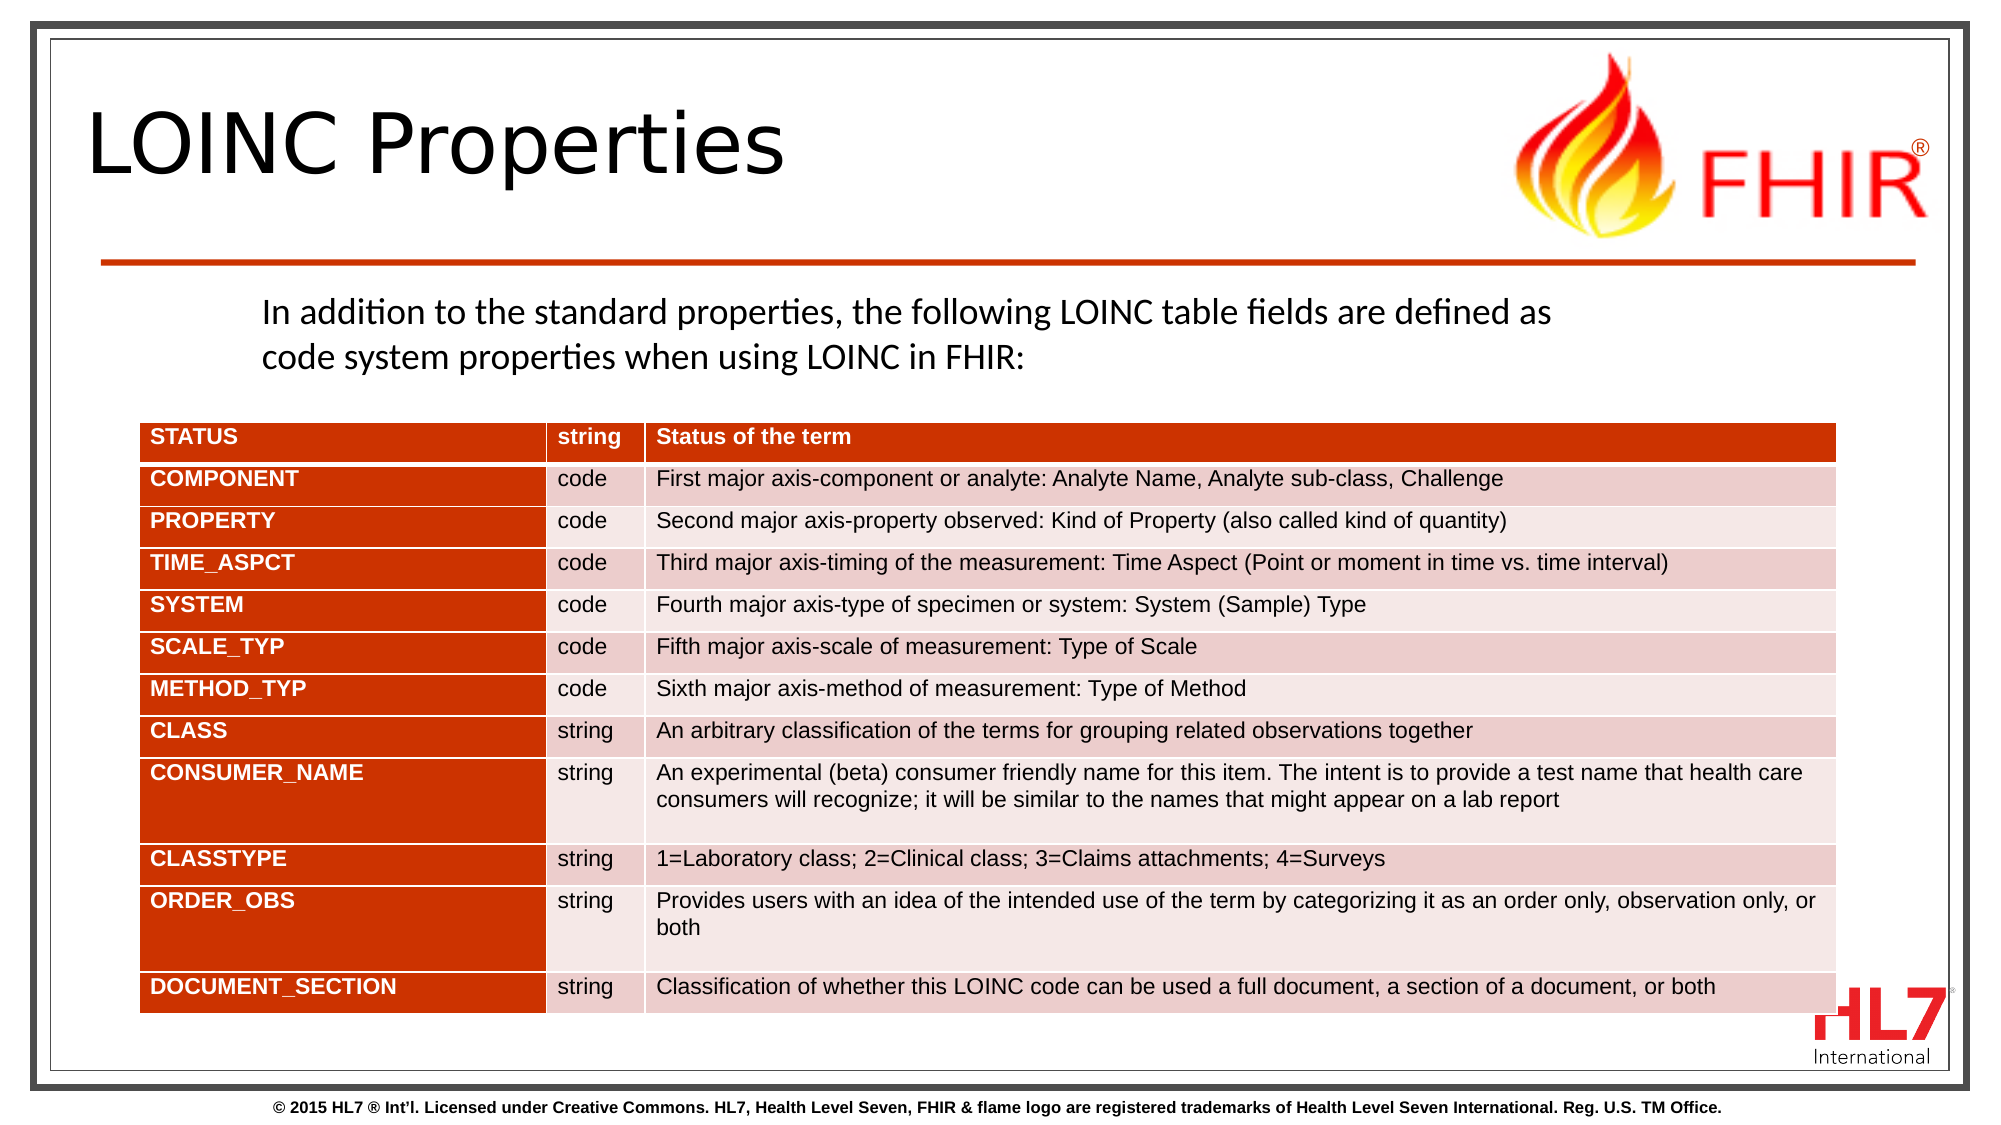

# LOINC Properties
In addition to the standard properties, the following LOINC table fields are defined as code system properties when using LOINC in FHIR:
| STATUS | string | Status of the term |
| --- | --- | --- |
| COMPONENT | code | First major axis-component or analyte: Analyte Name, Analyte sub-class, Challenge |
| PROPERTY | code | Second major axis-property observed: Kind of Property (also called kind of quantity) |
| TIME\_ASPCT | code | Third major axis-timing of the measurement: Time Aspect (Point or moment in time vs. time interval) |
| SYSTEM | code | Fourth major axis-type of specimen or system: System (Sample) Type |
| SCALE\_TYP | code | Fifth major axis-scale of measurement: Type of Scale |
| METHOD\_TYP | code | Sixth major axis-method of measurement: Type of Method |
| CLASS | string | An arbitrary classification of the terms for grouping related observations together |
| CONSUMER\_NAME | string | An experimental (beta) consumer friendly name for this item. The intent is to provide a test name that health care consumers will recognize; it will be similar to the names that might appear on a lab report |
| CLASSTYPE | string | 1=Laboratory class; 2=Clinical class; 3=Claims attachments; 4=Surveys |
| ORDER\_OBS | string | Provides users with an idea of the intended use of the term by categorizing it as an order only, observation only, or both |
| DOCUMENT\_SECTION | string | Classification of whether this LOINC code can be used a full document, a section of a document, or both |